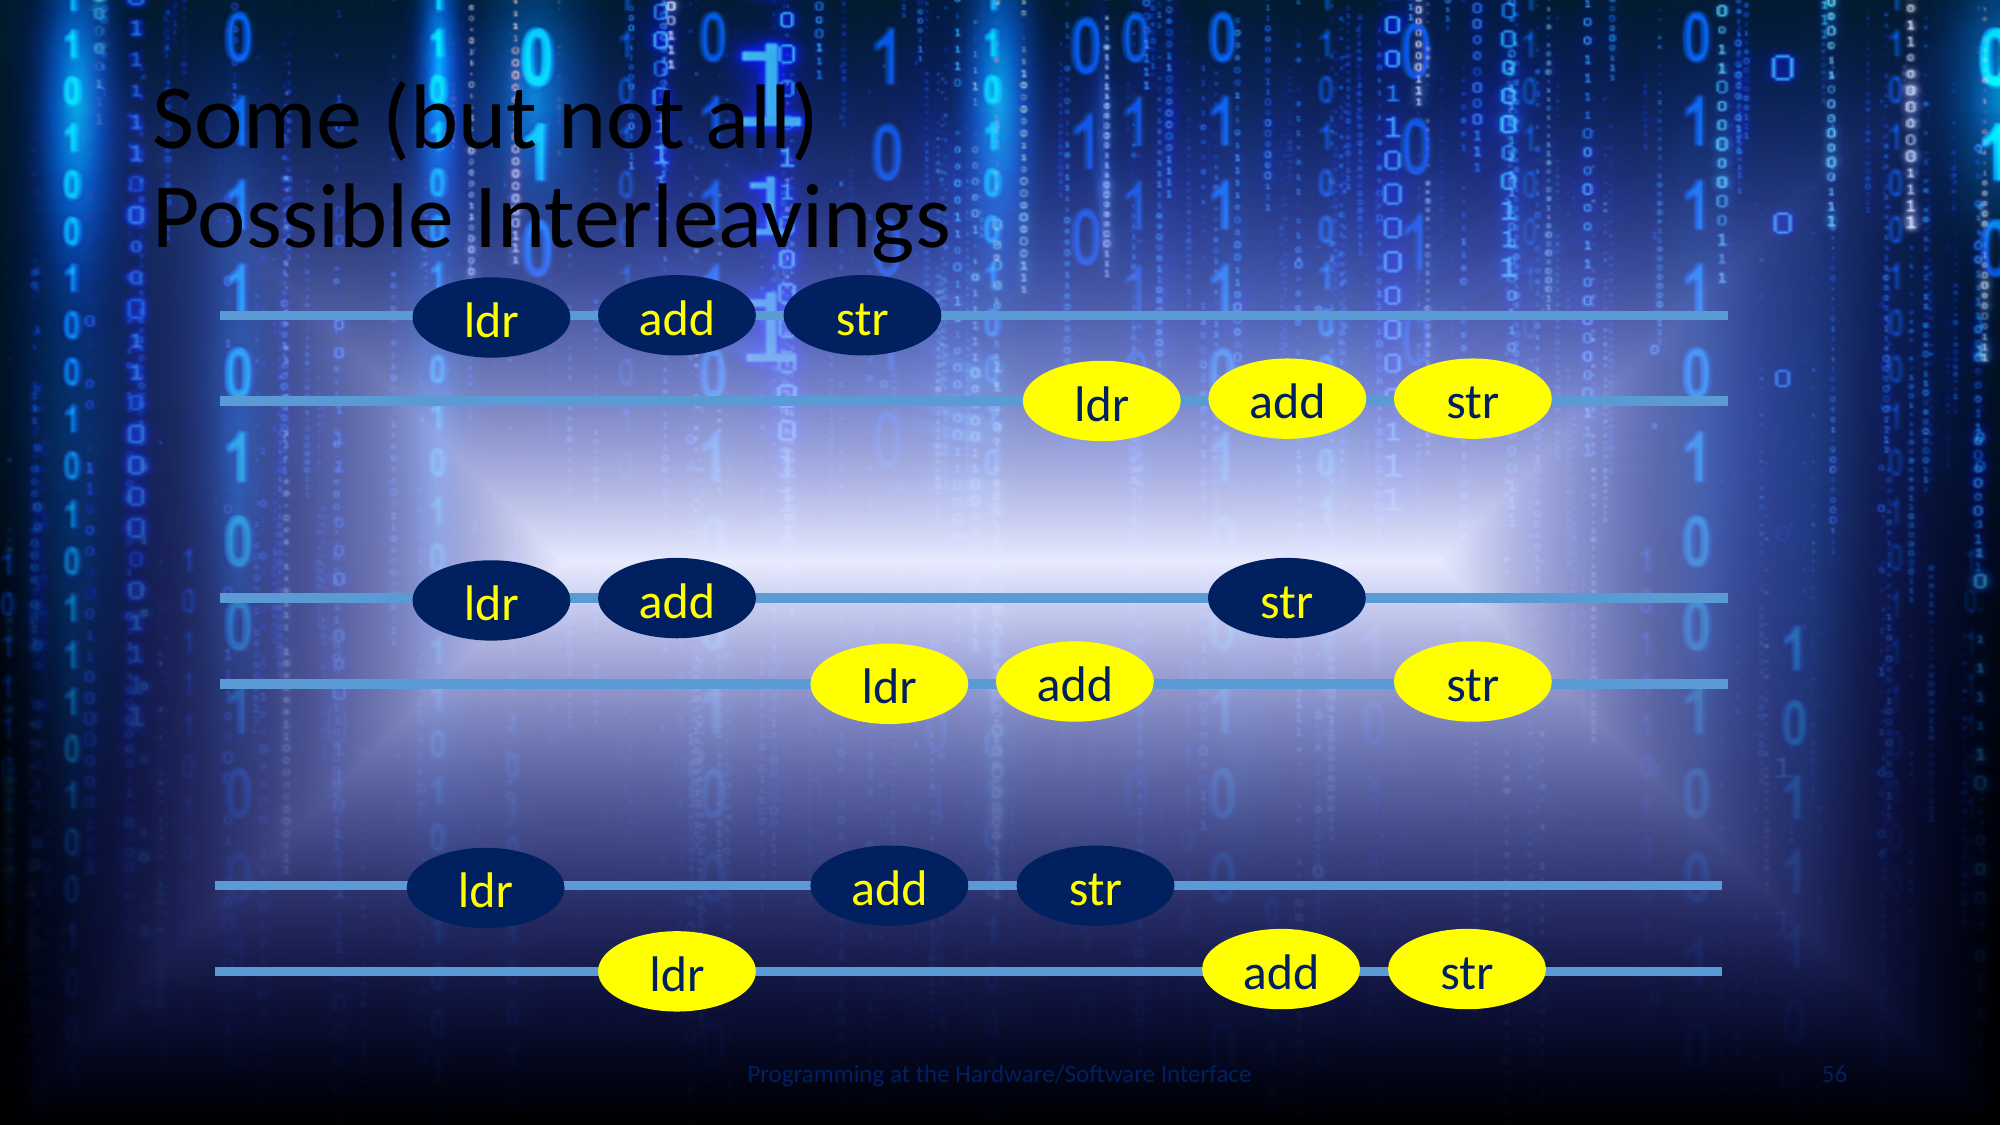

# Some (but not all) Possible Interleavings
add
str
ldr
add
str
ldr
add
str
ldr
add
str
ldr
Slide by Bohn
add
str
ldr
add
str
ldr
Programming at the Hardware/Software Interface
56